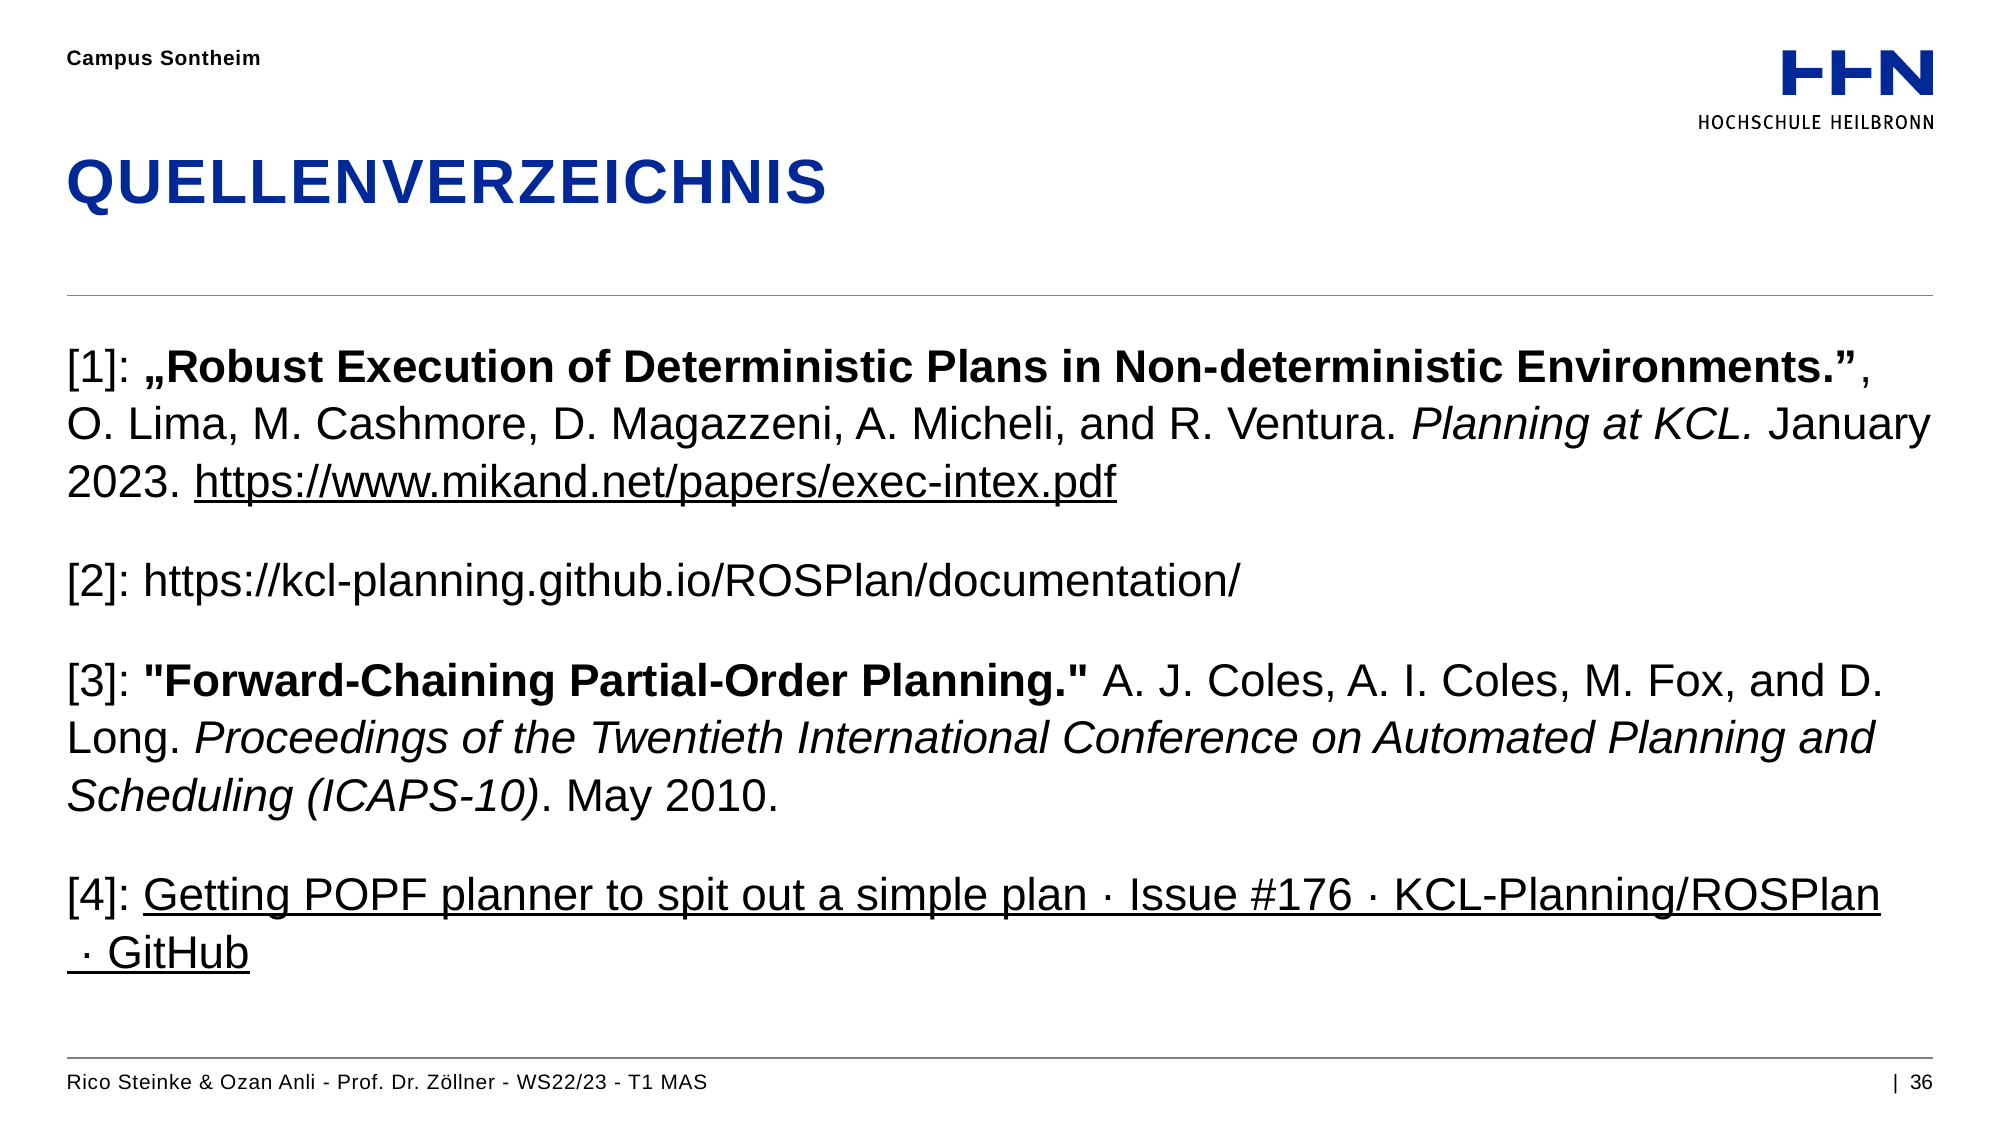

Campus Sontheim
# Quellenverzeichnis
[1]: „Robust Execution of Deterministic Plans in Non-deterministic Environments.”, O. Lima, M. Cashmore, D. Magazzeni, A. Micheli, and R. Ventura. Planning at KCL. January 2023. https://www.mikand.net/papers/exec-intex.pdf
[2]: https://kcl-planning.github.io/ROSPlan/documentation/
[3]: "Forward-Chaining Partial-Order Planning." A. J. Coles, A. I. Coles, M. Fox, and D. Long. Proceedings of the Twentieth International Conference on Automated Planning and Scheduling (ICAPS-10). May 2010.
[4]: Getting POPF planner to spit out a simple plan · Issue #176 · KCL-Planning/ROSPlan · GitHub
Rico Steinke & Ozan Anli - Prof. Dr. Zöllner - WS22/23 - T1 MAS
|  36